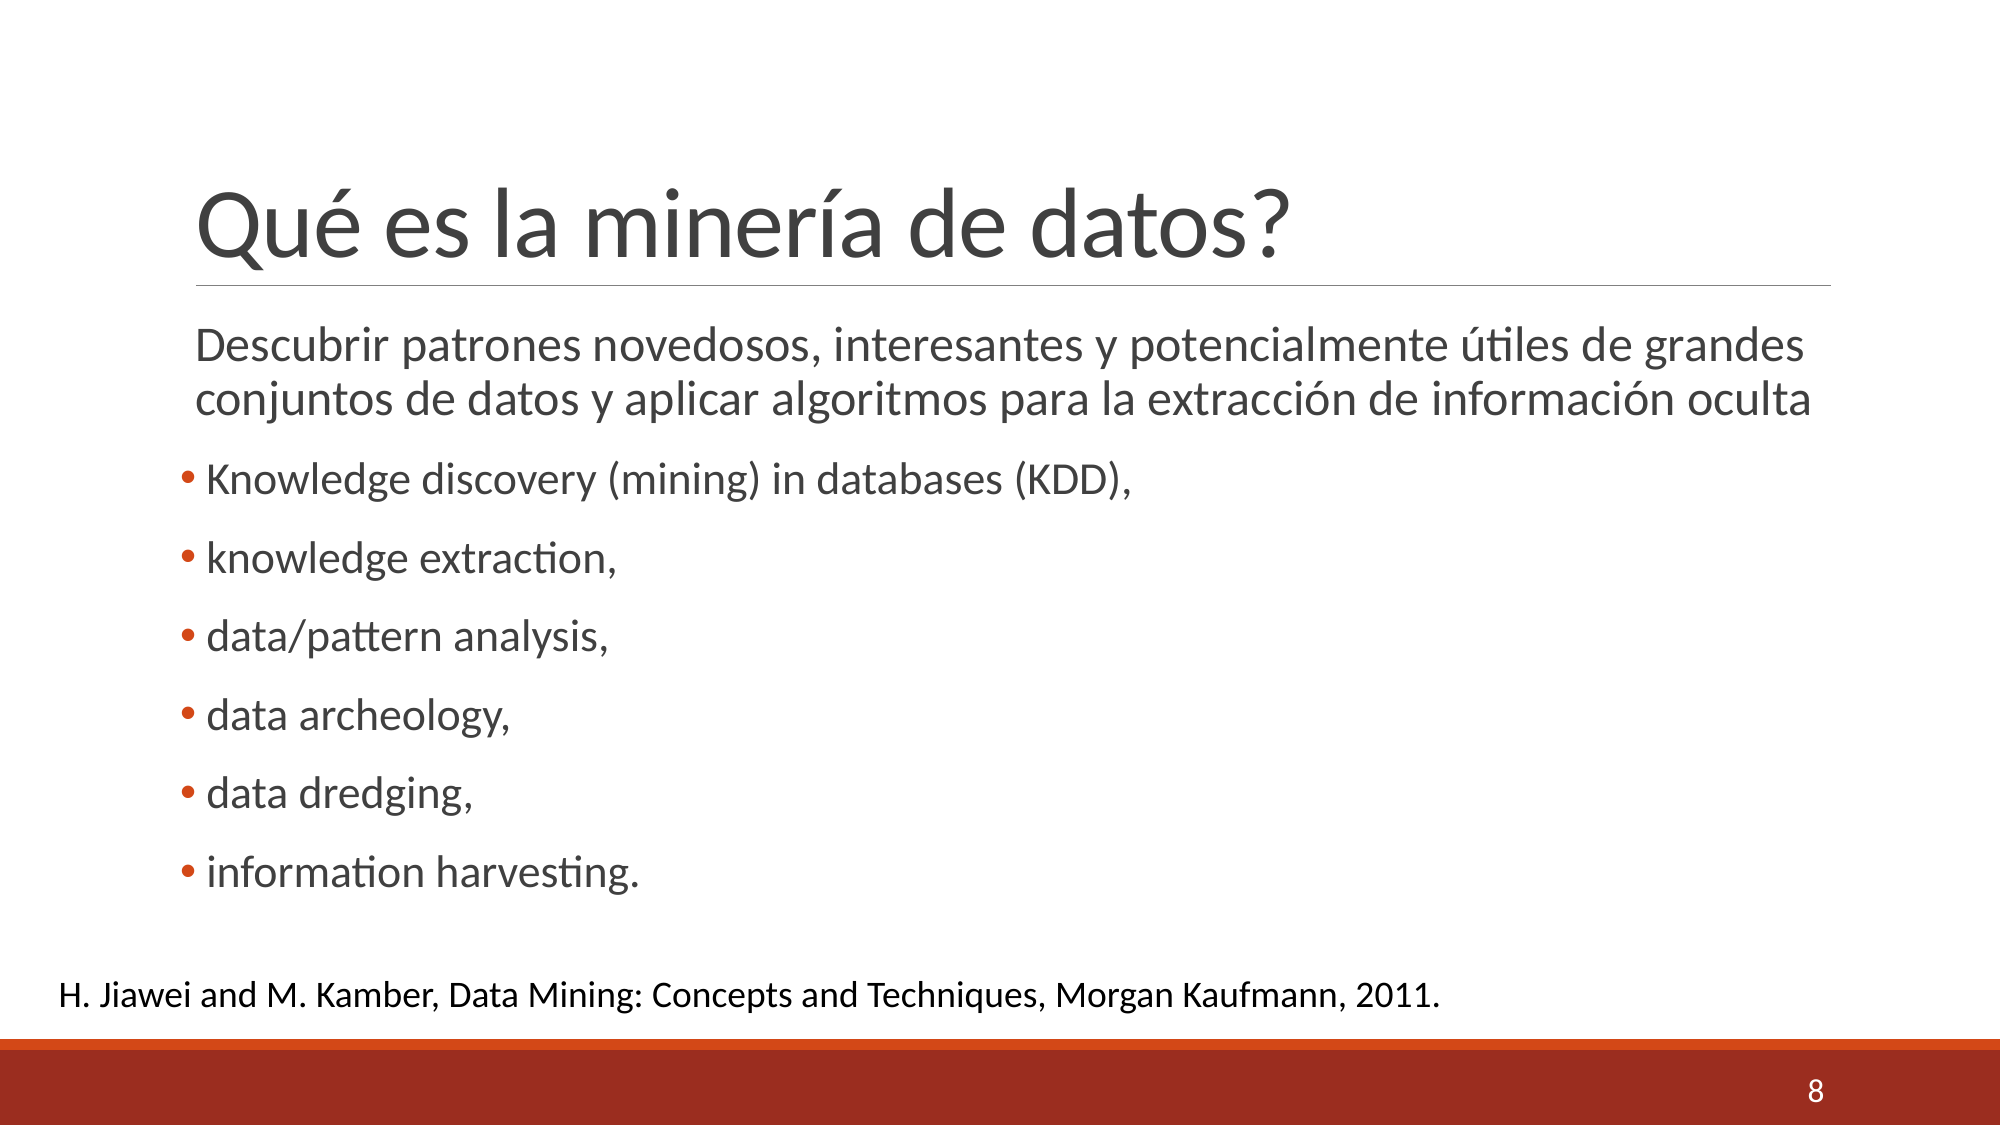

# Qué es la minería de datos?
Descubrir patrones novedosos, interesantes y potencialmente útiles de grandes conjuntos de datos y aplicar algoritmos para la extracción de información oculta
 Knowledge discovery (mining) in databases (KDD),
 knowledge extraction,
 data/pattern analysis,
 data archeology,
 data dredging,
 information harvesting.
H. Jiawei and M. Kamber, Data Mining: Concepts and Techniques, Morgan Kaufmann, 2011.
8